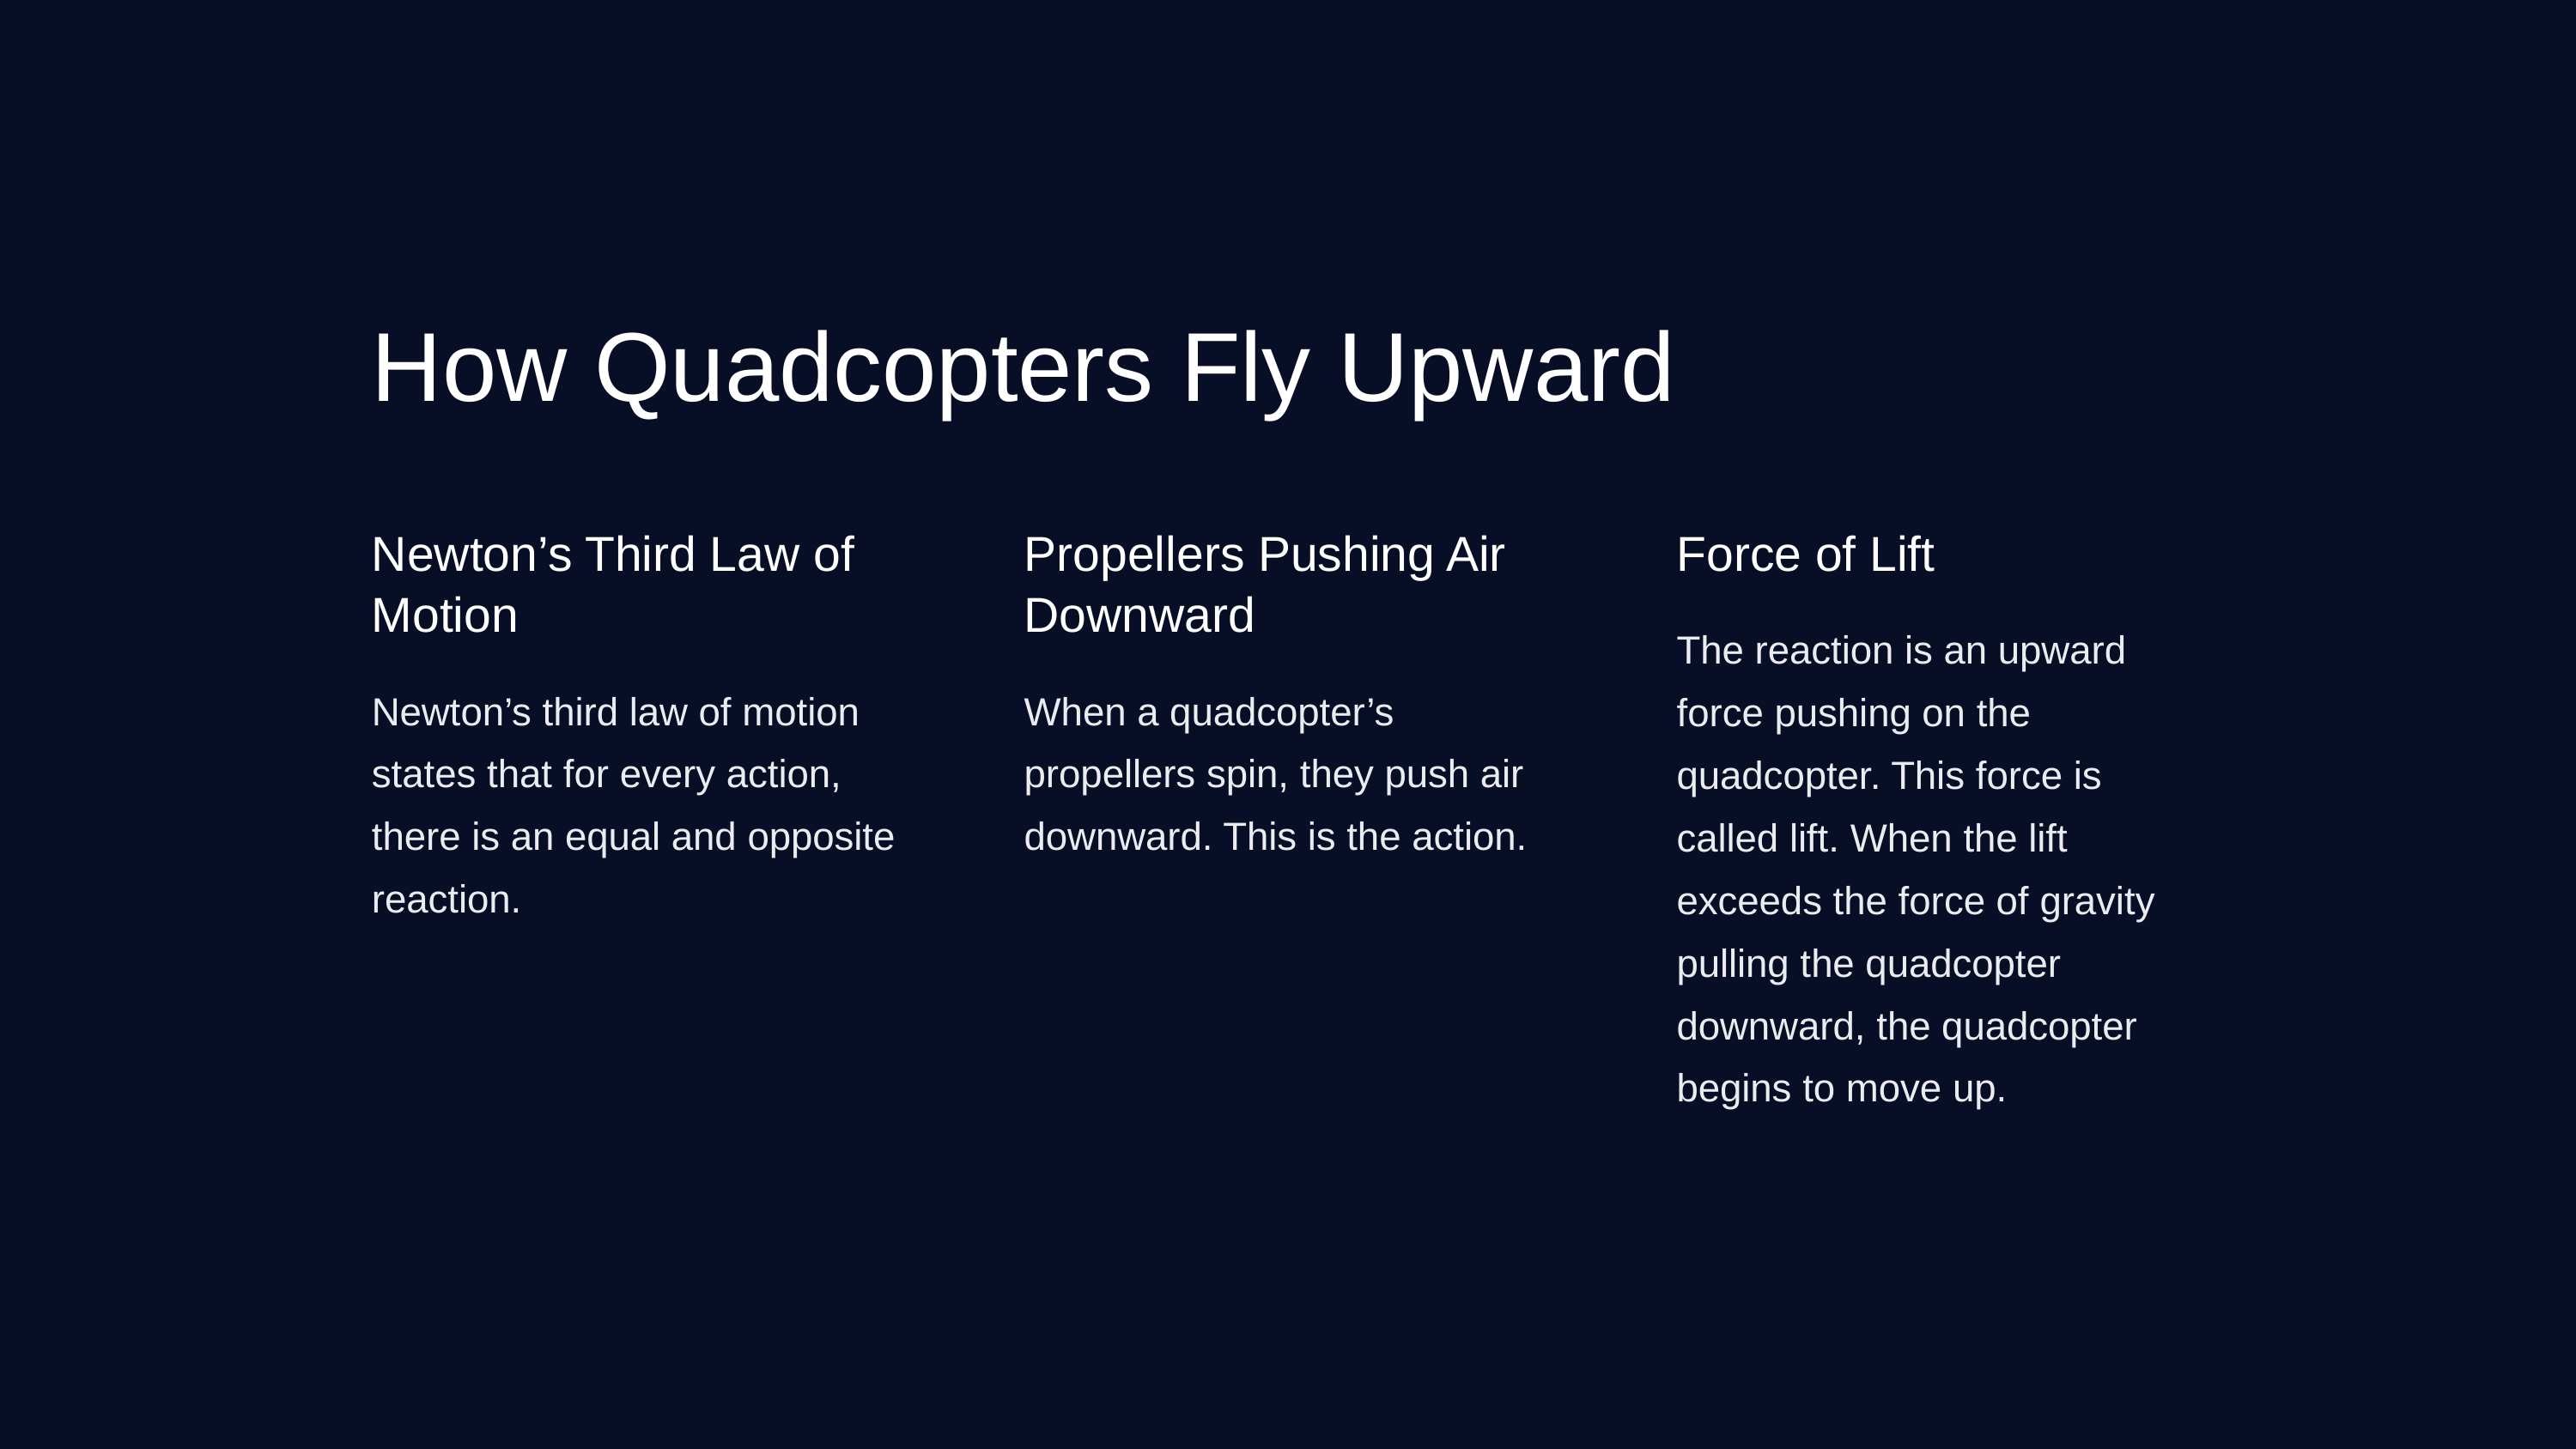

How Quadcopters Fly Upward
Newton’s Third Law of Motion
Propellers Pushing Air Downward
Force of Lift
The reaction is an upward force pushing on the quadcopter. This force is called lift. When the lift exceeds the force of gravity pulling the quadcopter downward, the quadcopter begins to move up.
Newton’s third law of motion states that for every action, there is an equal and opposite reaction.
When a quadcopter’s propellers spin, they push air downward. This is the action.